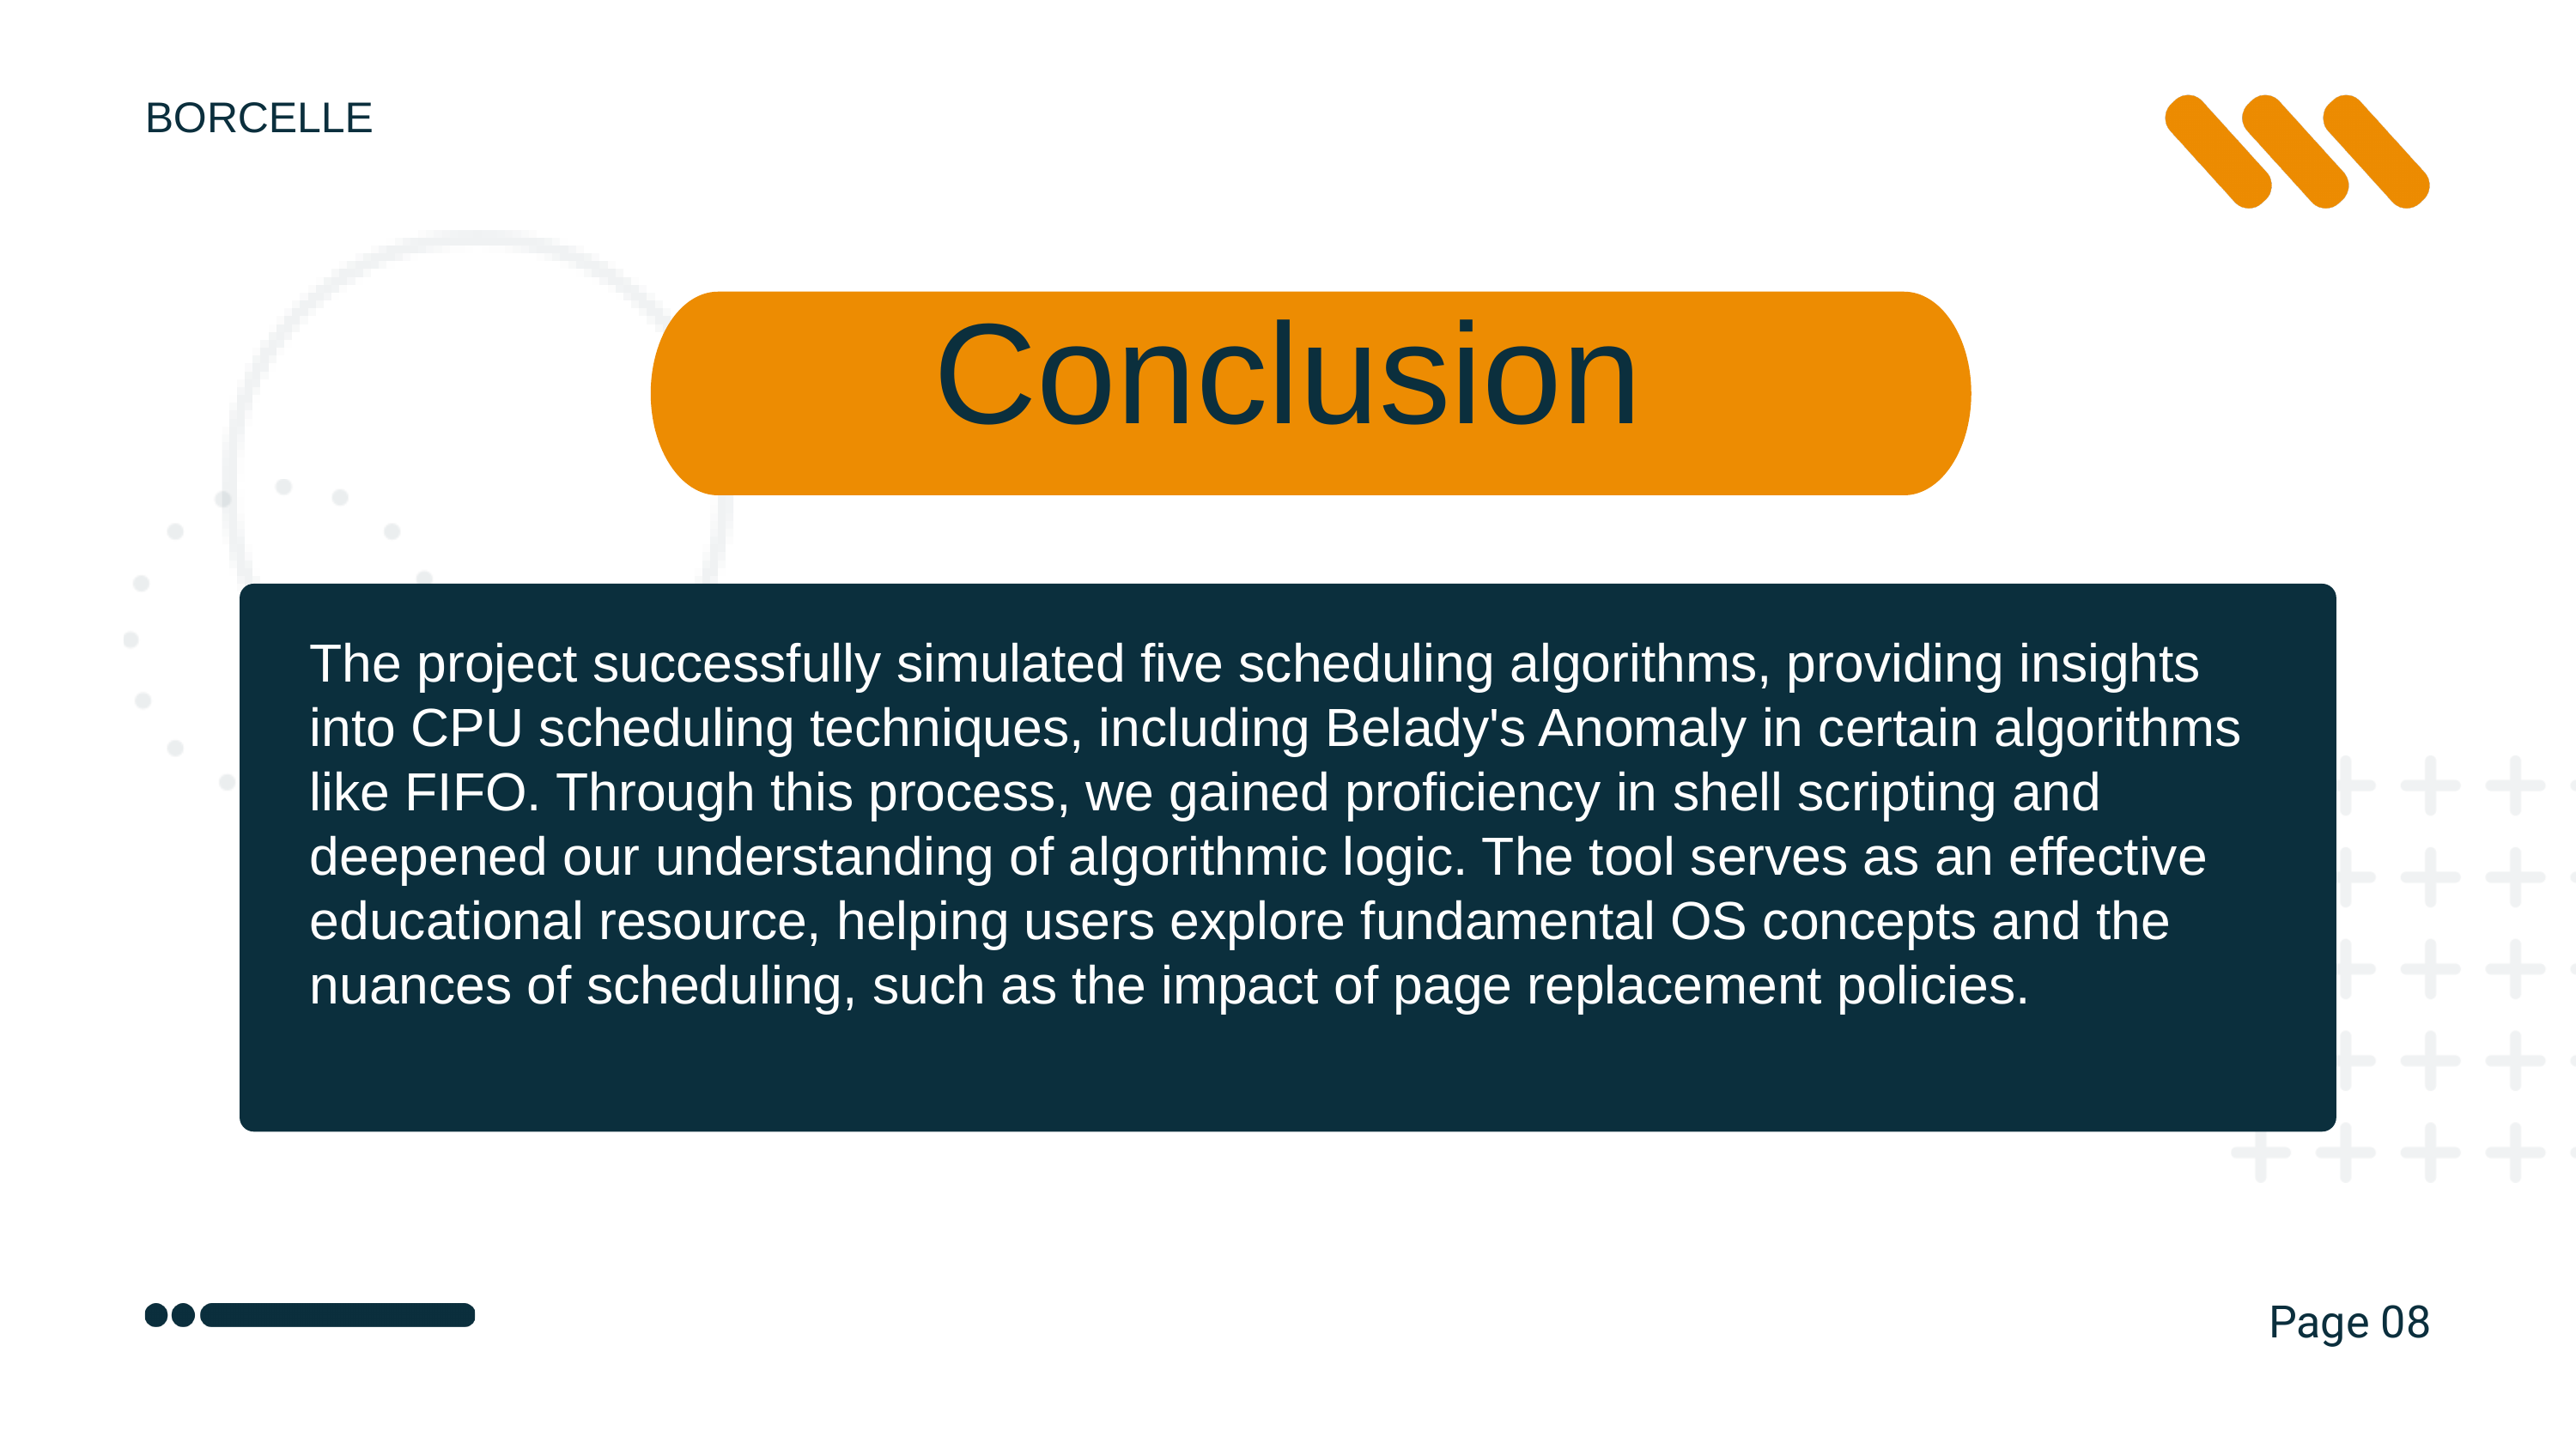

BORCELLE

Conclusion

The project successfully simulated five scheduling algorithms, providing insights into CPU scheduling techniques, including Belady's Anomaly in certain algorithms like FIFO. Through this process, we gained proficiency in shell scripting and deepened our understanding of algorithmic logic. The tool serves as an effective educational resource, helping users explore fundamental OS concepts and the nuances of scheduling, such as the impact of page replacement policies.

Page 08